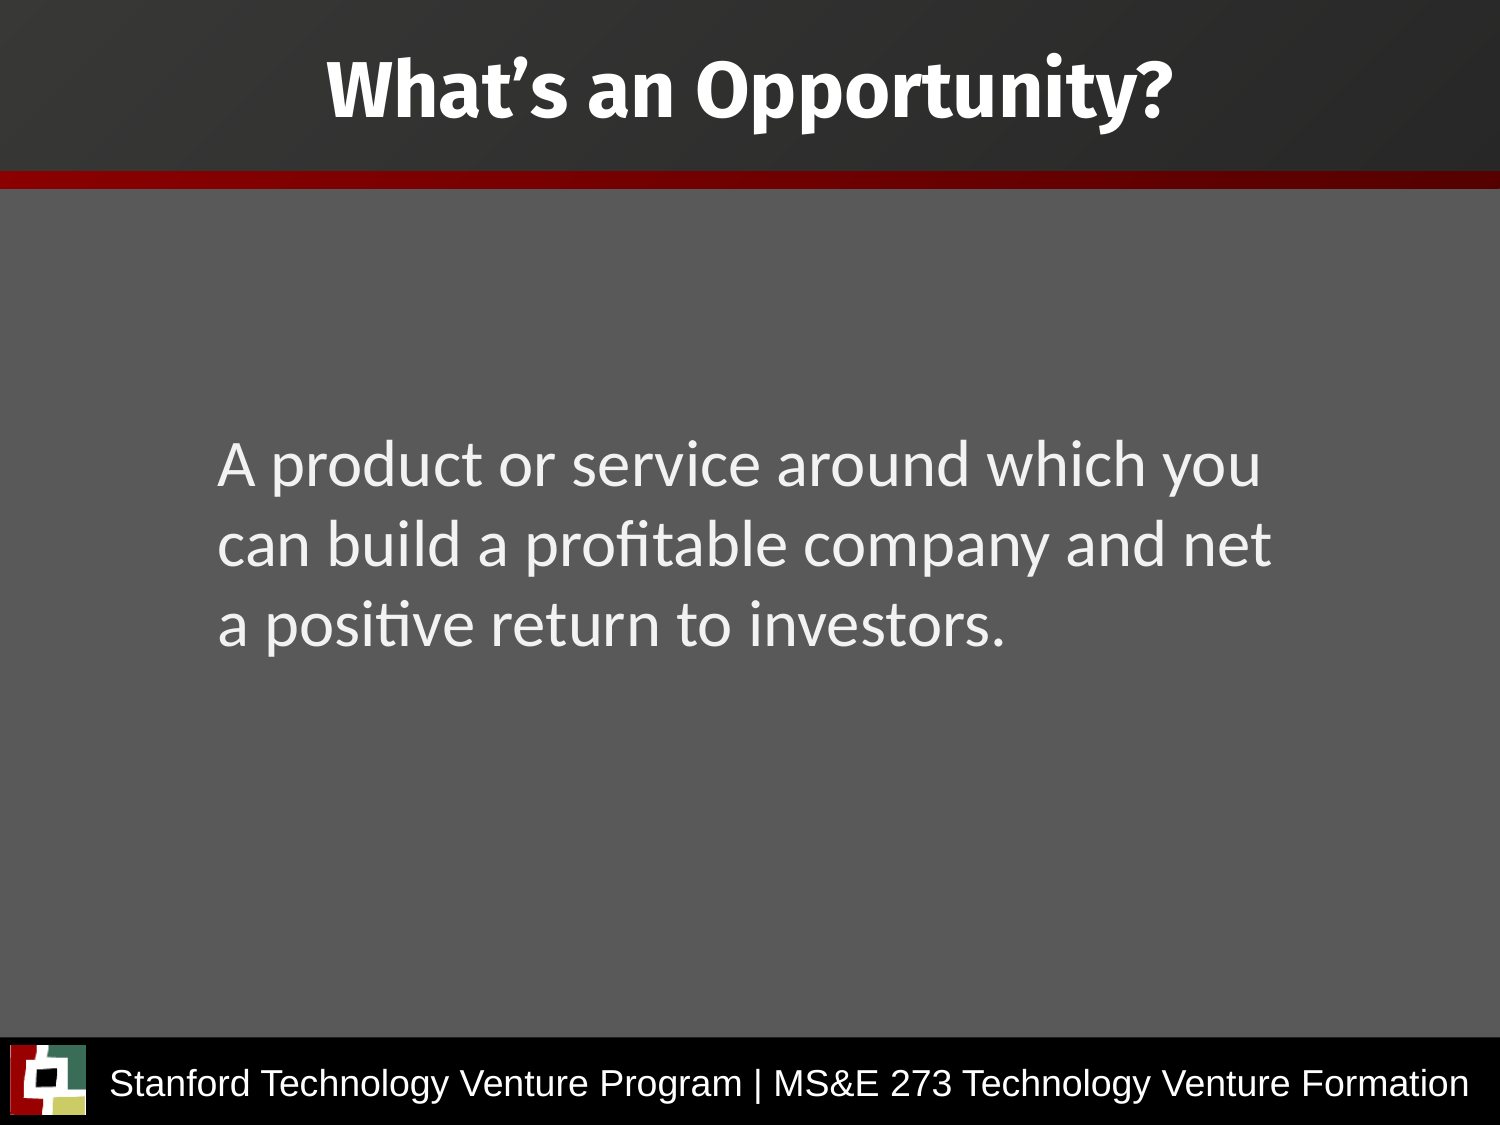

# What’s an Opportunity?
	A product or service around which you can build a profitable company and net a positive return to investors.